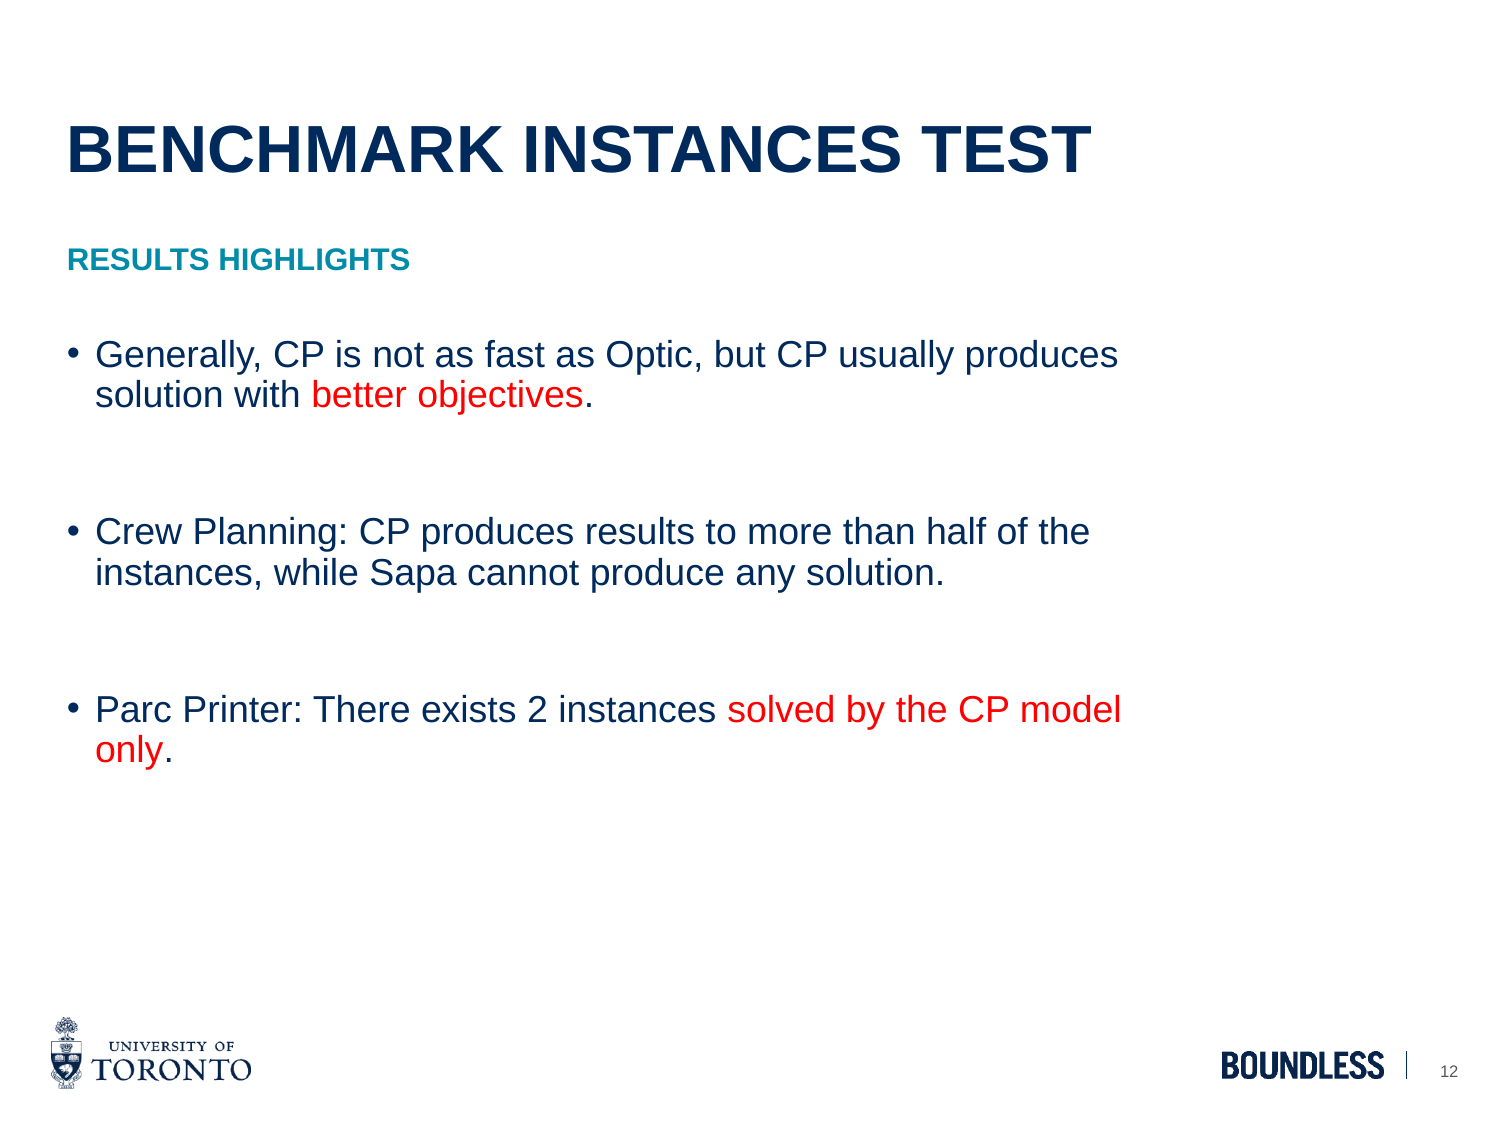

# Benchmark instances test
Results highlights
Generally, CP is not as fast as Optic, but CP usually produces solution with better objectives.

Crew Planning: CP produces results to more than half of the instances, while Sapa cannot produce any solution.

Parc Printer: There exists 2 instances solved by the CP model only.

12